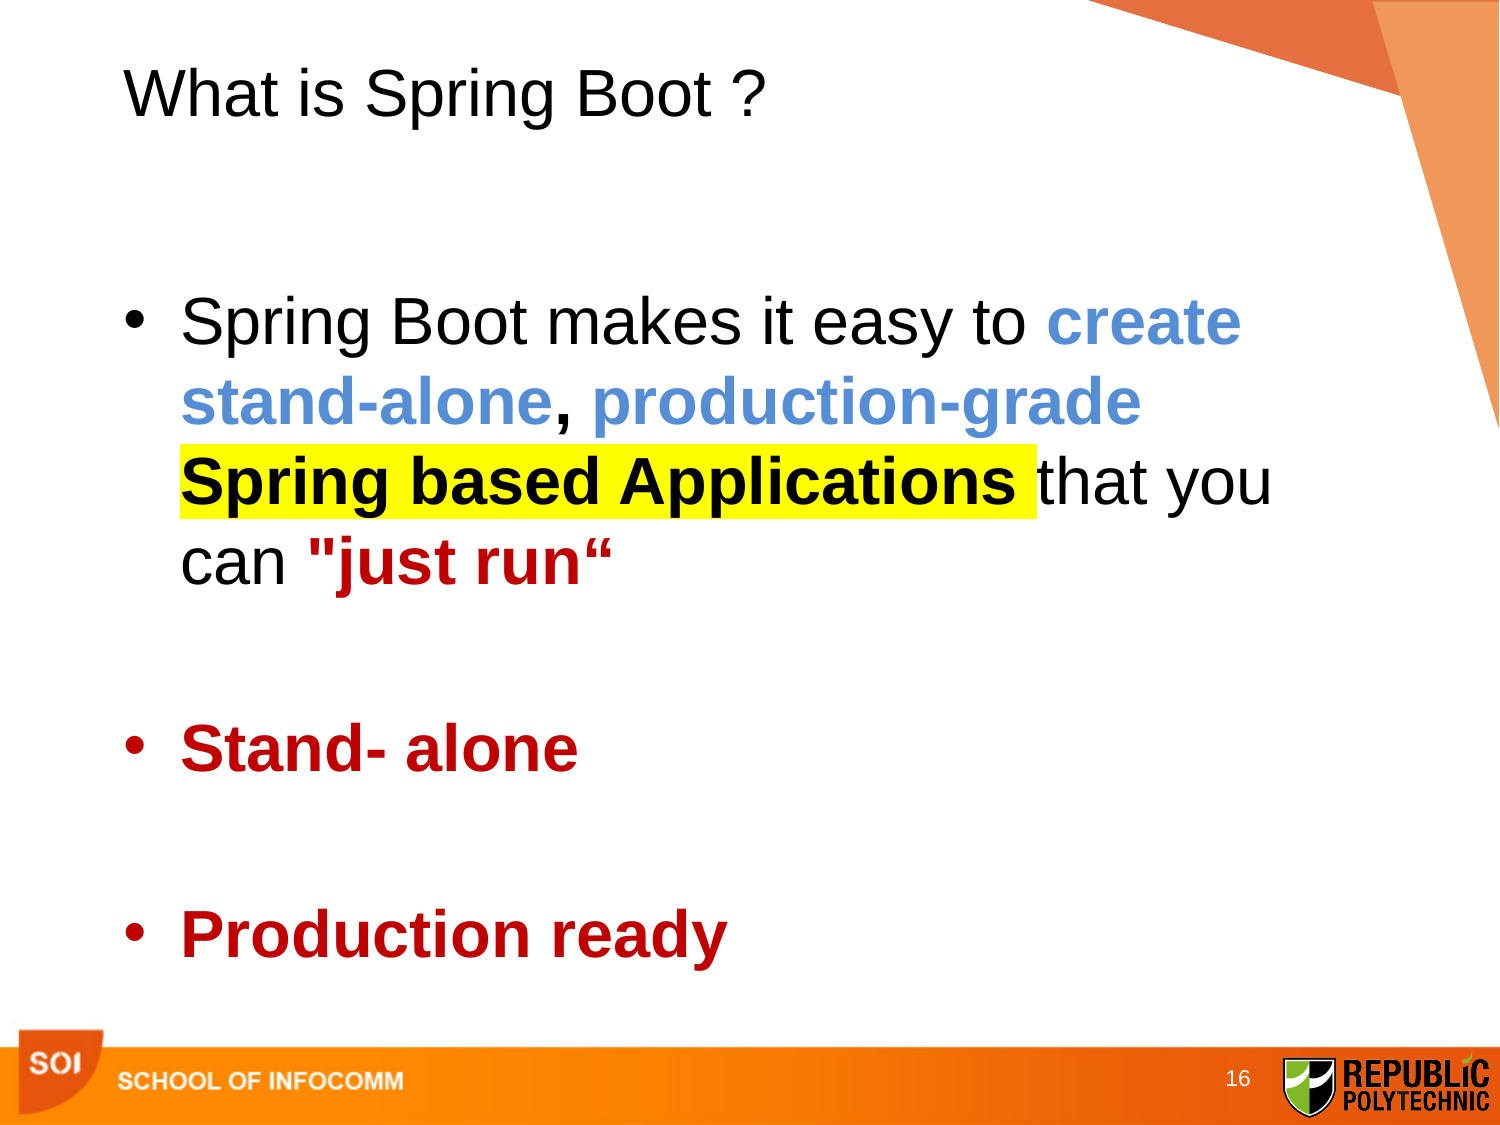

# What is Spring Boot ?
Spring Boot makes it easy to create stand-alone, production-grade Spring based Applications that you can "just run“

Stand- alone

Production ready

16